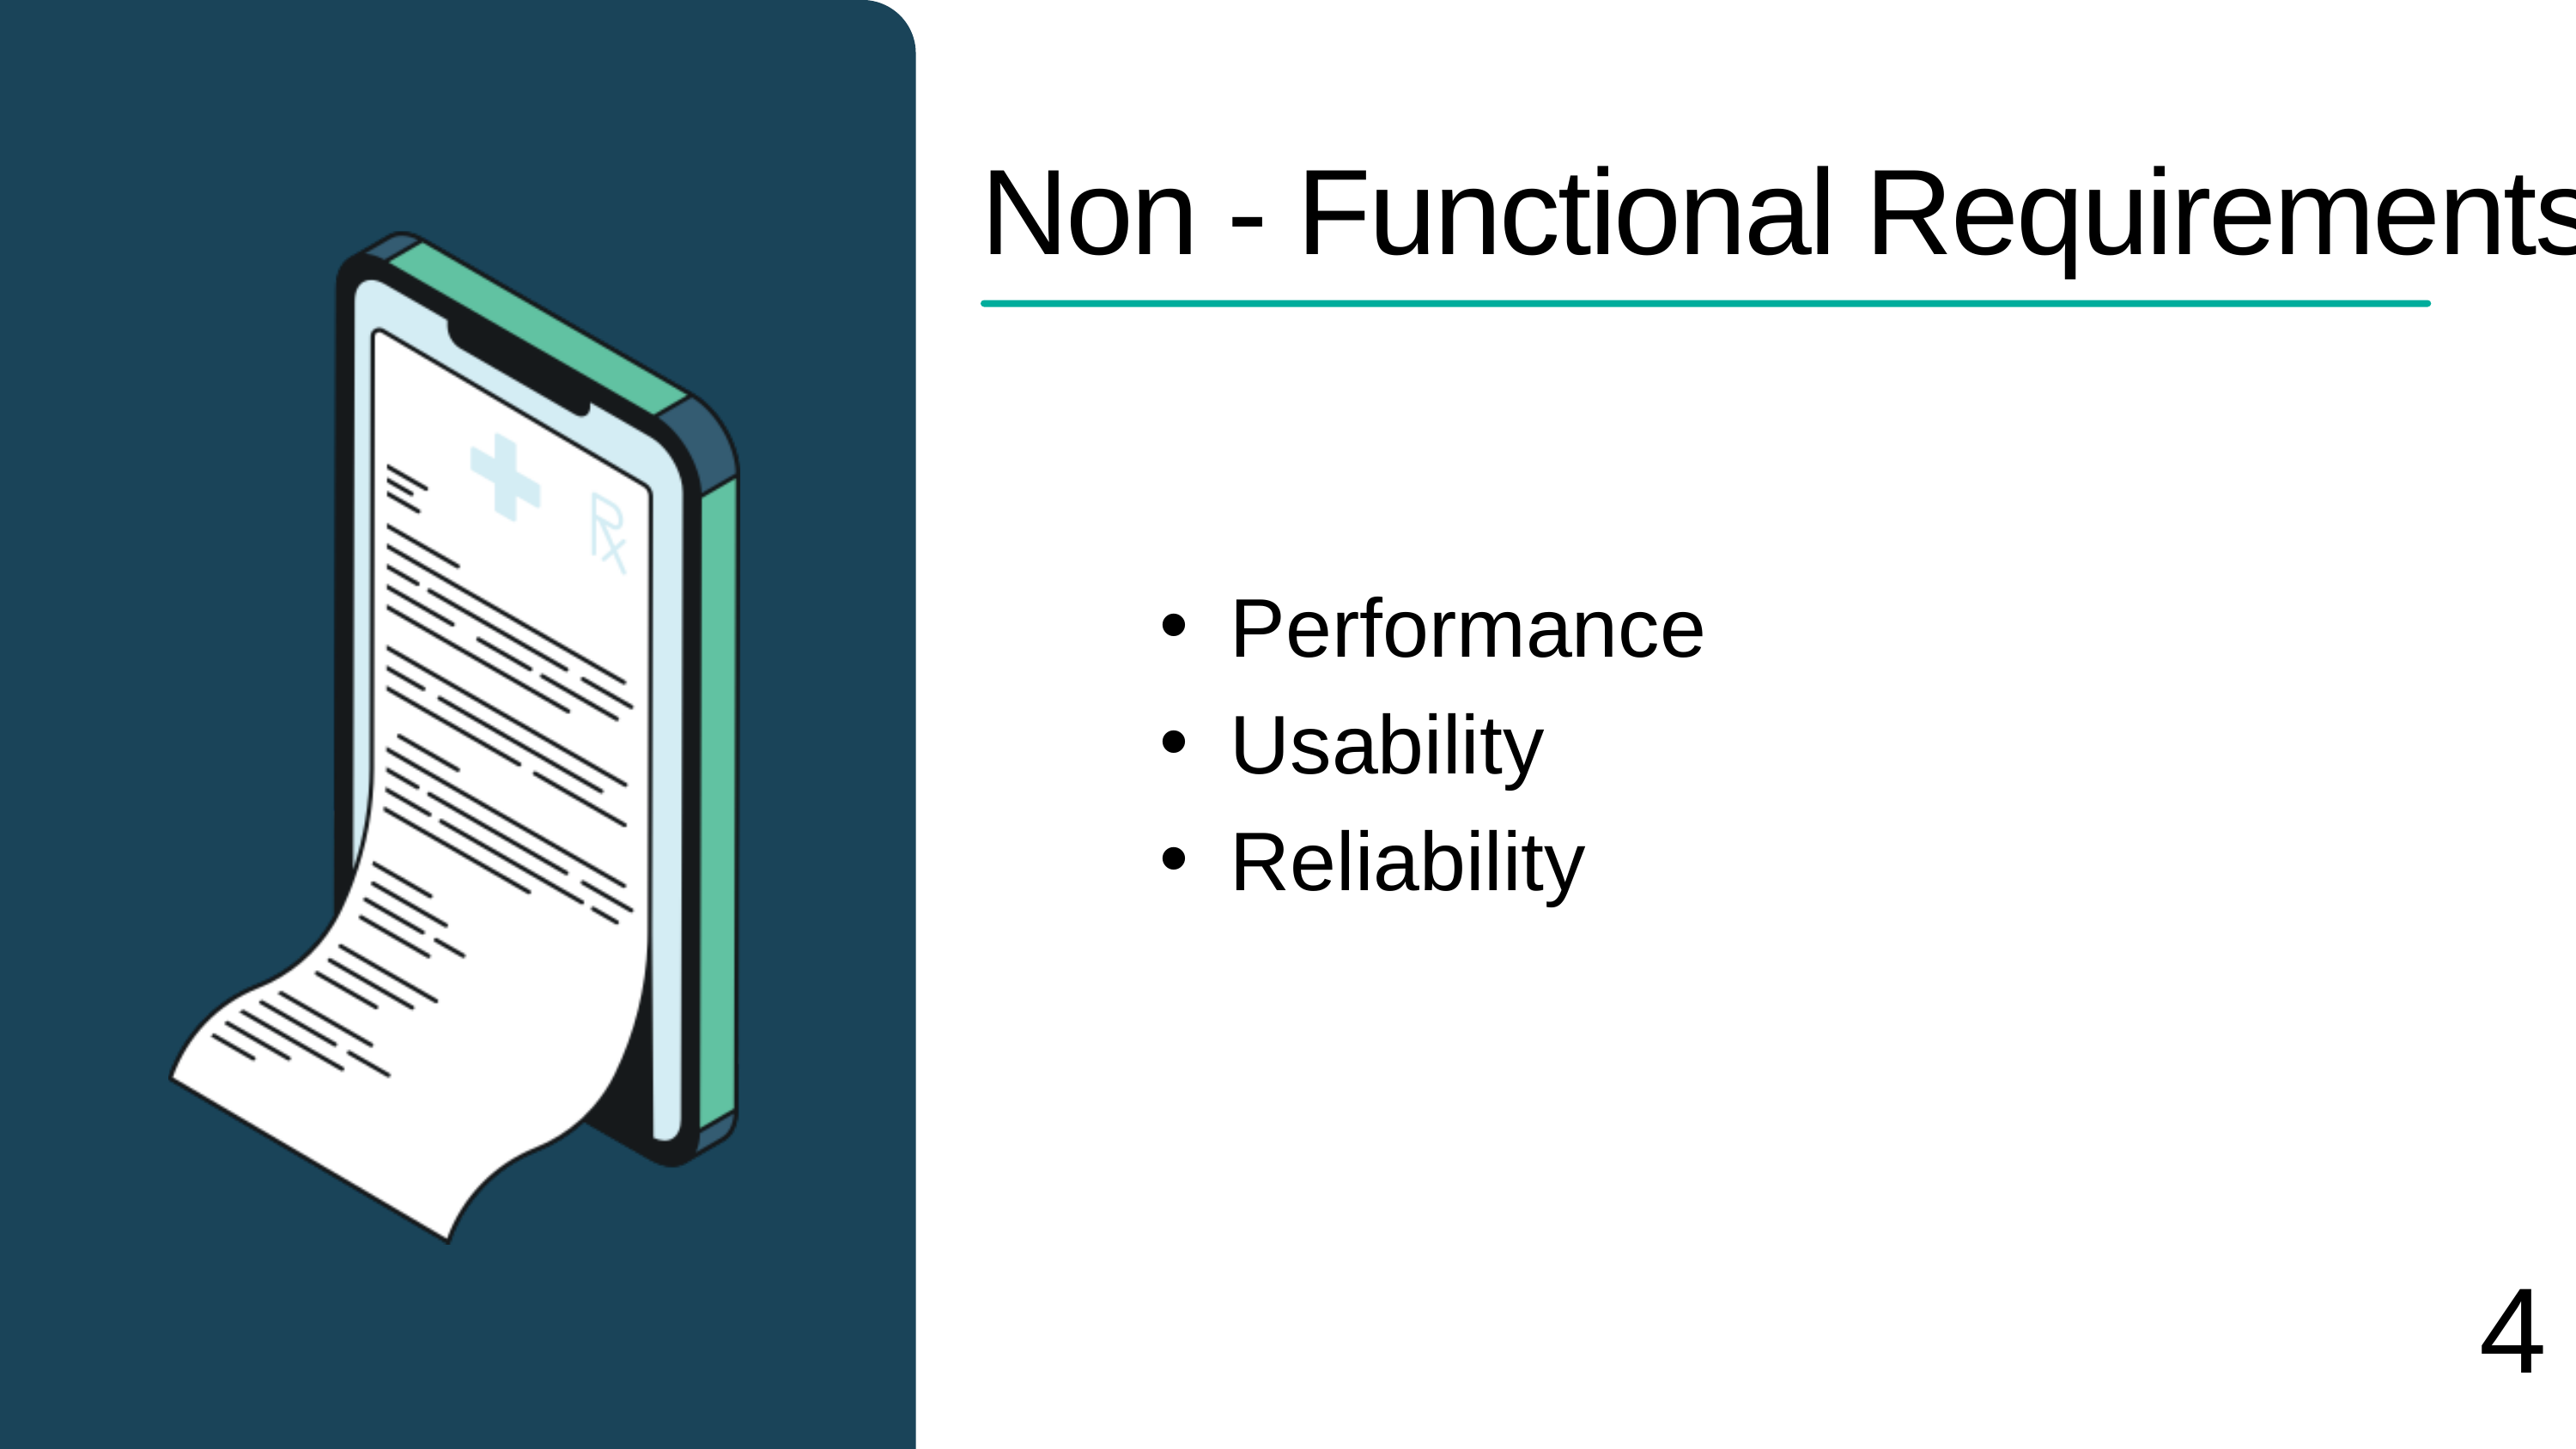

Non - Functional Requirements

Performance
Usability
Reliability

4